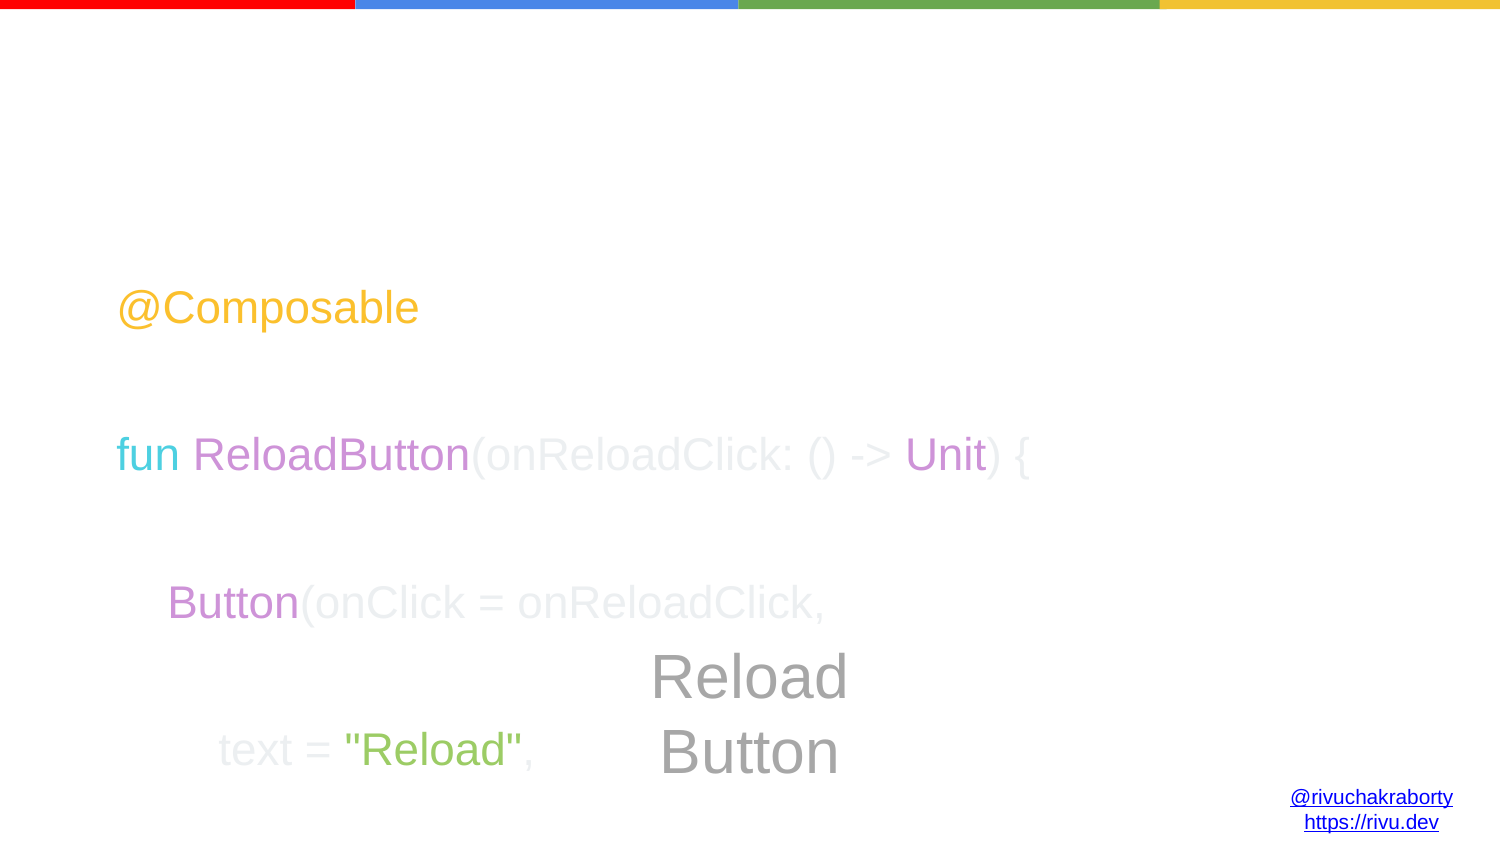

How to Manage States with Compose
@Composable
fun ReloadButton(onReloadClick: () -> Unit) {
    Button(onClick = onReloadClick,
        text = "Reload",
        color = +themeColor { lightGray })
}
Reload Button
@rivuchakraborty
https://rivu.dev